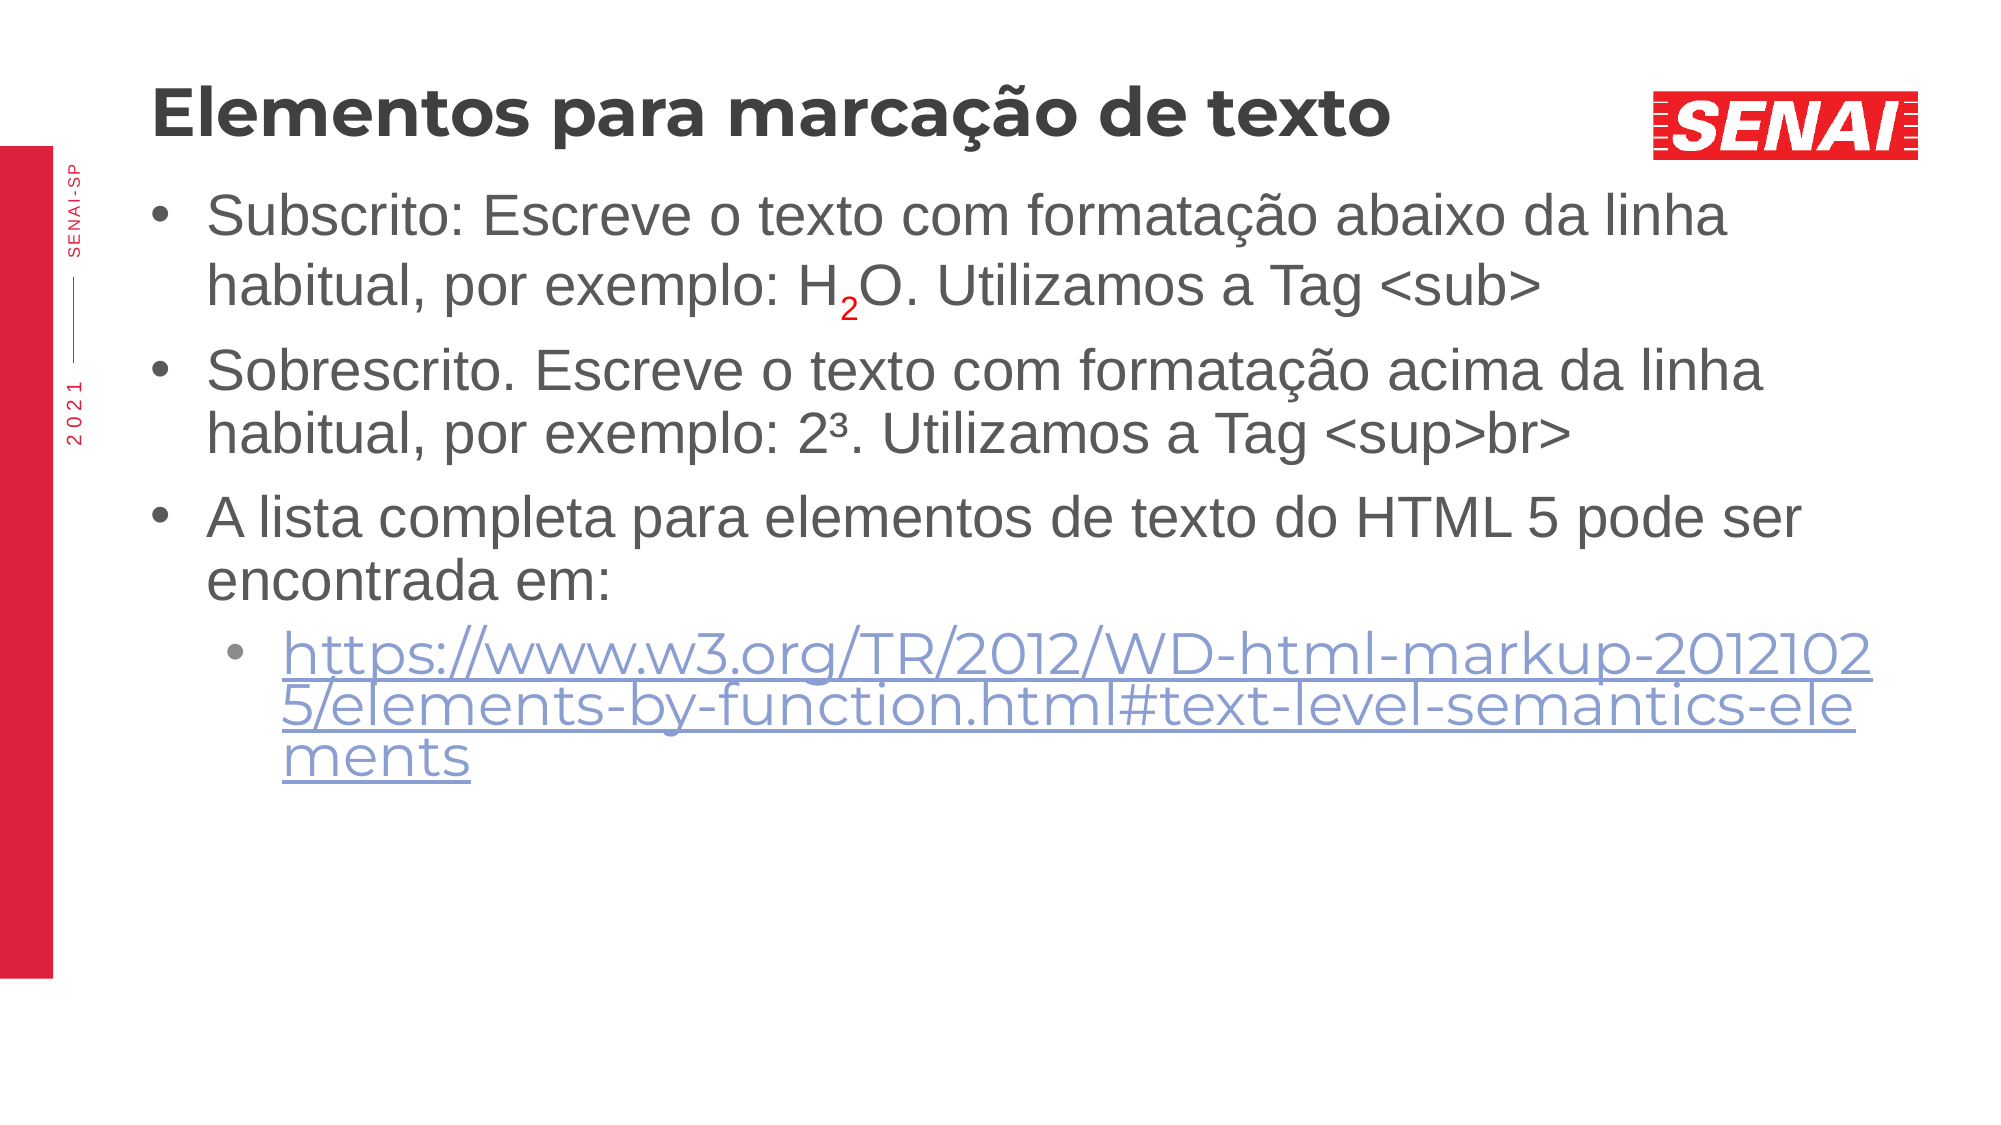

# Elementos para marcação de texto
Subscrito: Escreve o texto com formatação abaixo da linha habitual, por exemplo: H2O. Utilizamos a Tag <sub>
Sobrescrito. Escreve o texto com formatação acima da linha habitual, por exemplo: 2³. Utilizamos a Tag <sup>br>
A lista completa para elementos de texto do HTML 5 pode ser encontrada em:
https://www.w3.org/TR/2012/WD-html-markup-20121025/elements-by-function.html#text-level-semantics-elements